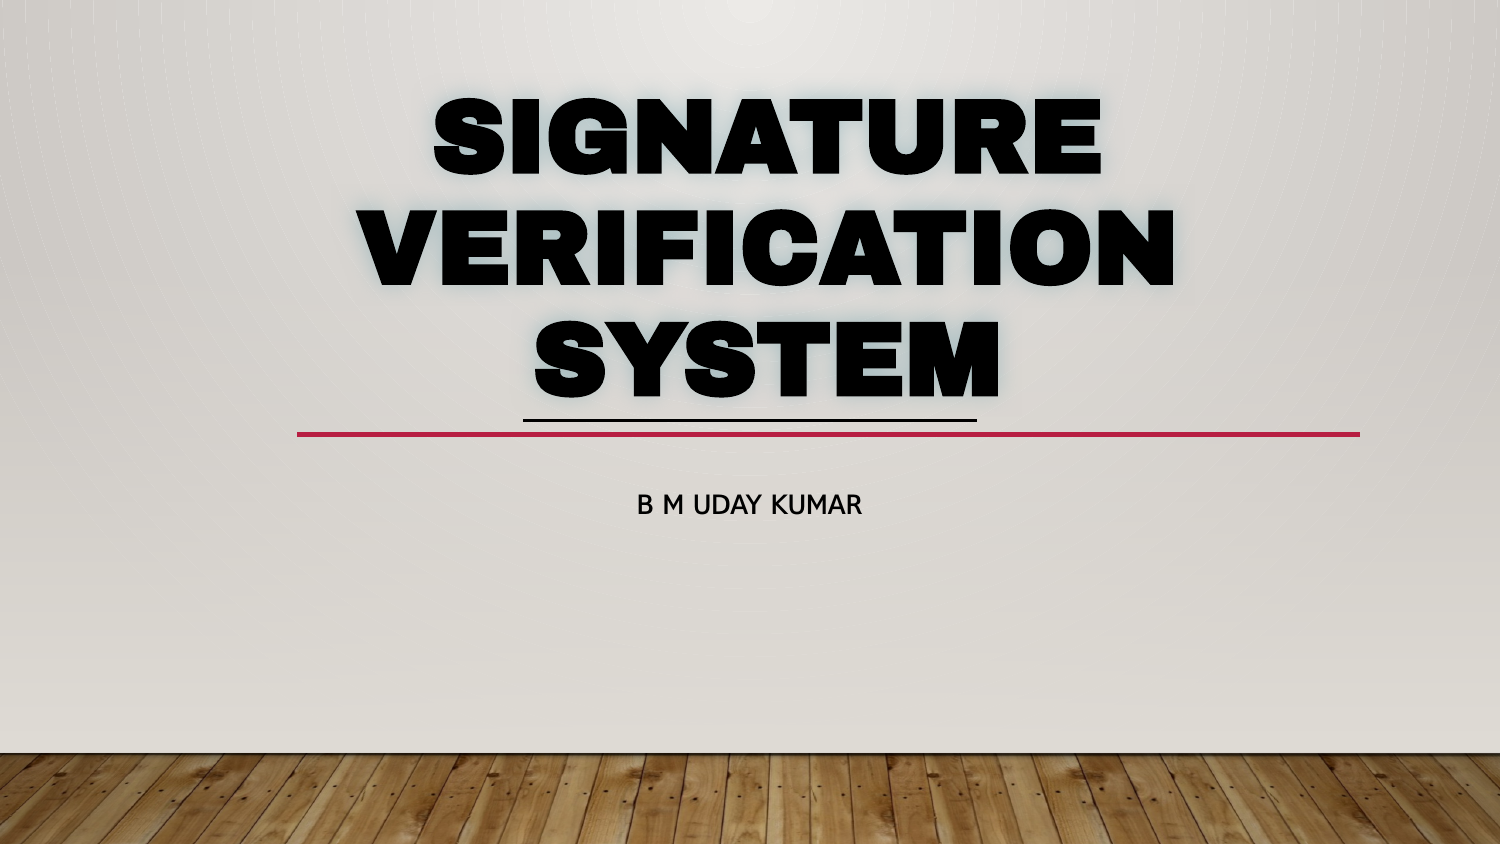

# SIGNATURE VERIFICATION SYSTEM
B M UDAY KUMAR